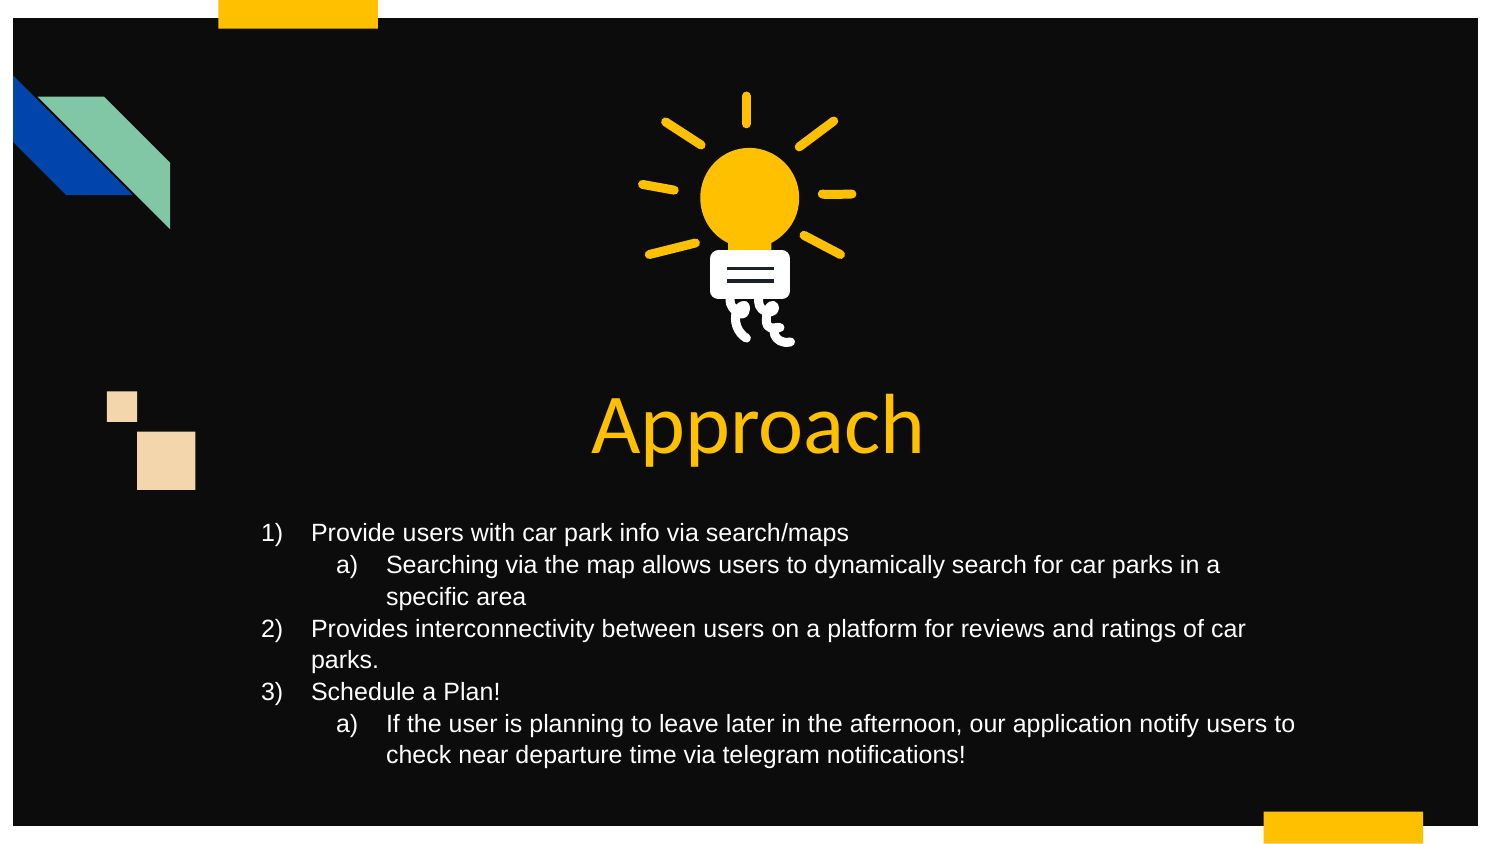

Approach

Provide users with car park info via search/maps
Searching via the map allows users to dynamically search for car parks in a specific area
Provides interconnectivity between users on a platform for reviews and ratings of car parks.
Schedule a Plan!
If the user is planning to leave later in the afternoon, our application notify users to check near departure time via telegram notifications!